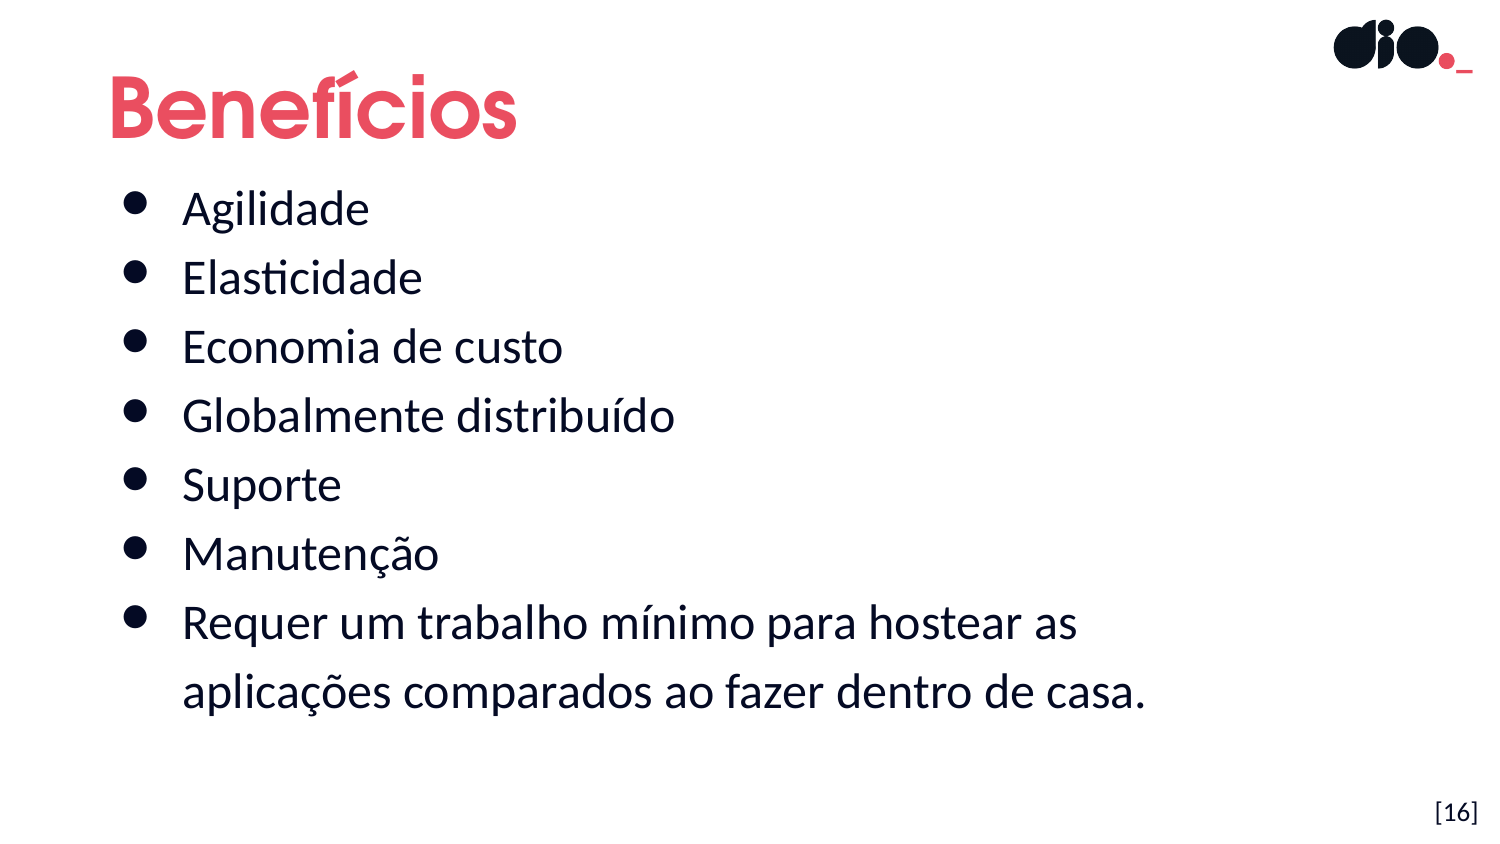

Benefícios
Agilidade
Elasticidade
Economia de custo
Globalmente distribuído
Suporte
Manutenção
Requer um trabalho mínimo para hostear as aplicações comparados ao fazer dentro de casa.
[16]